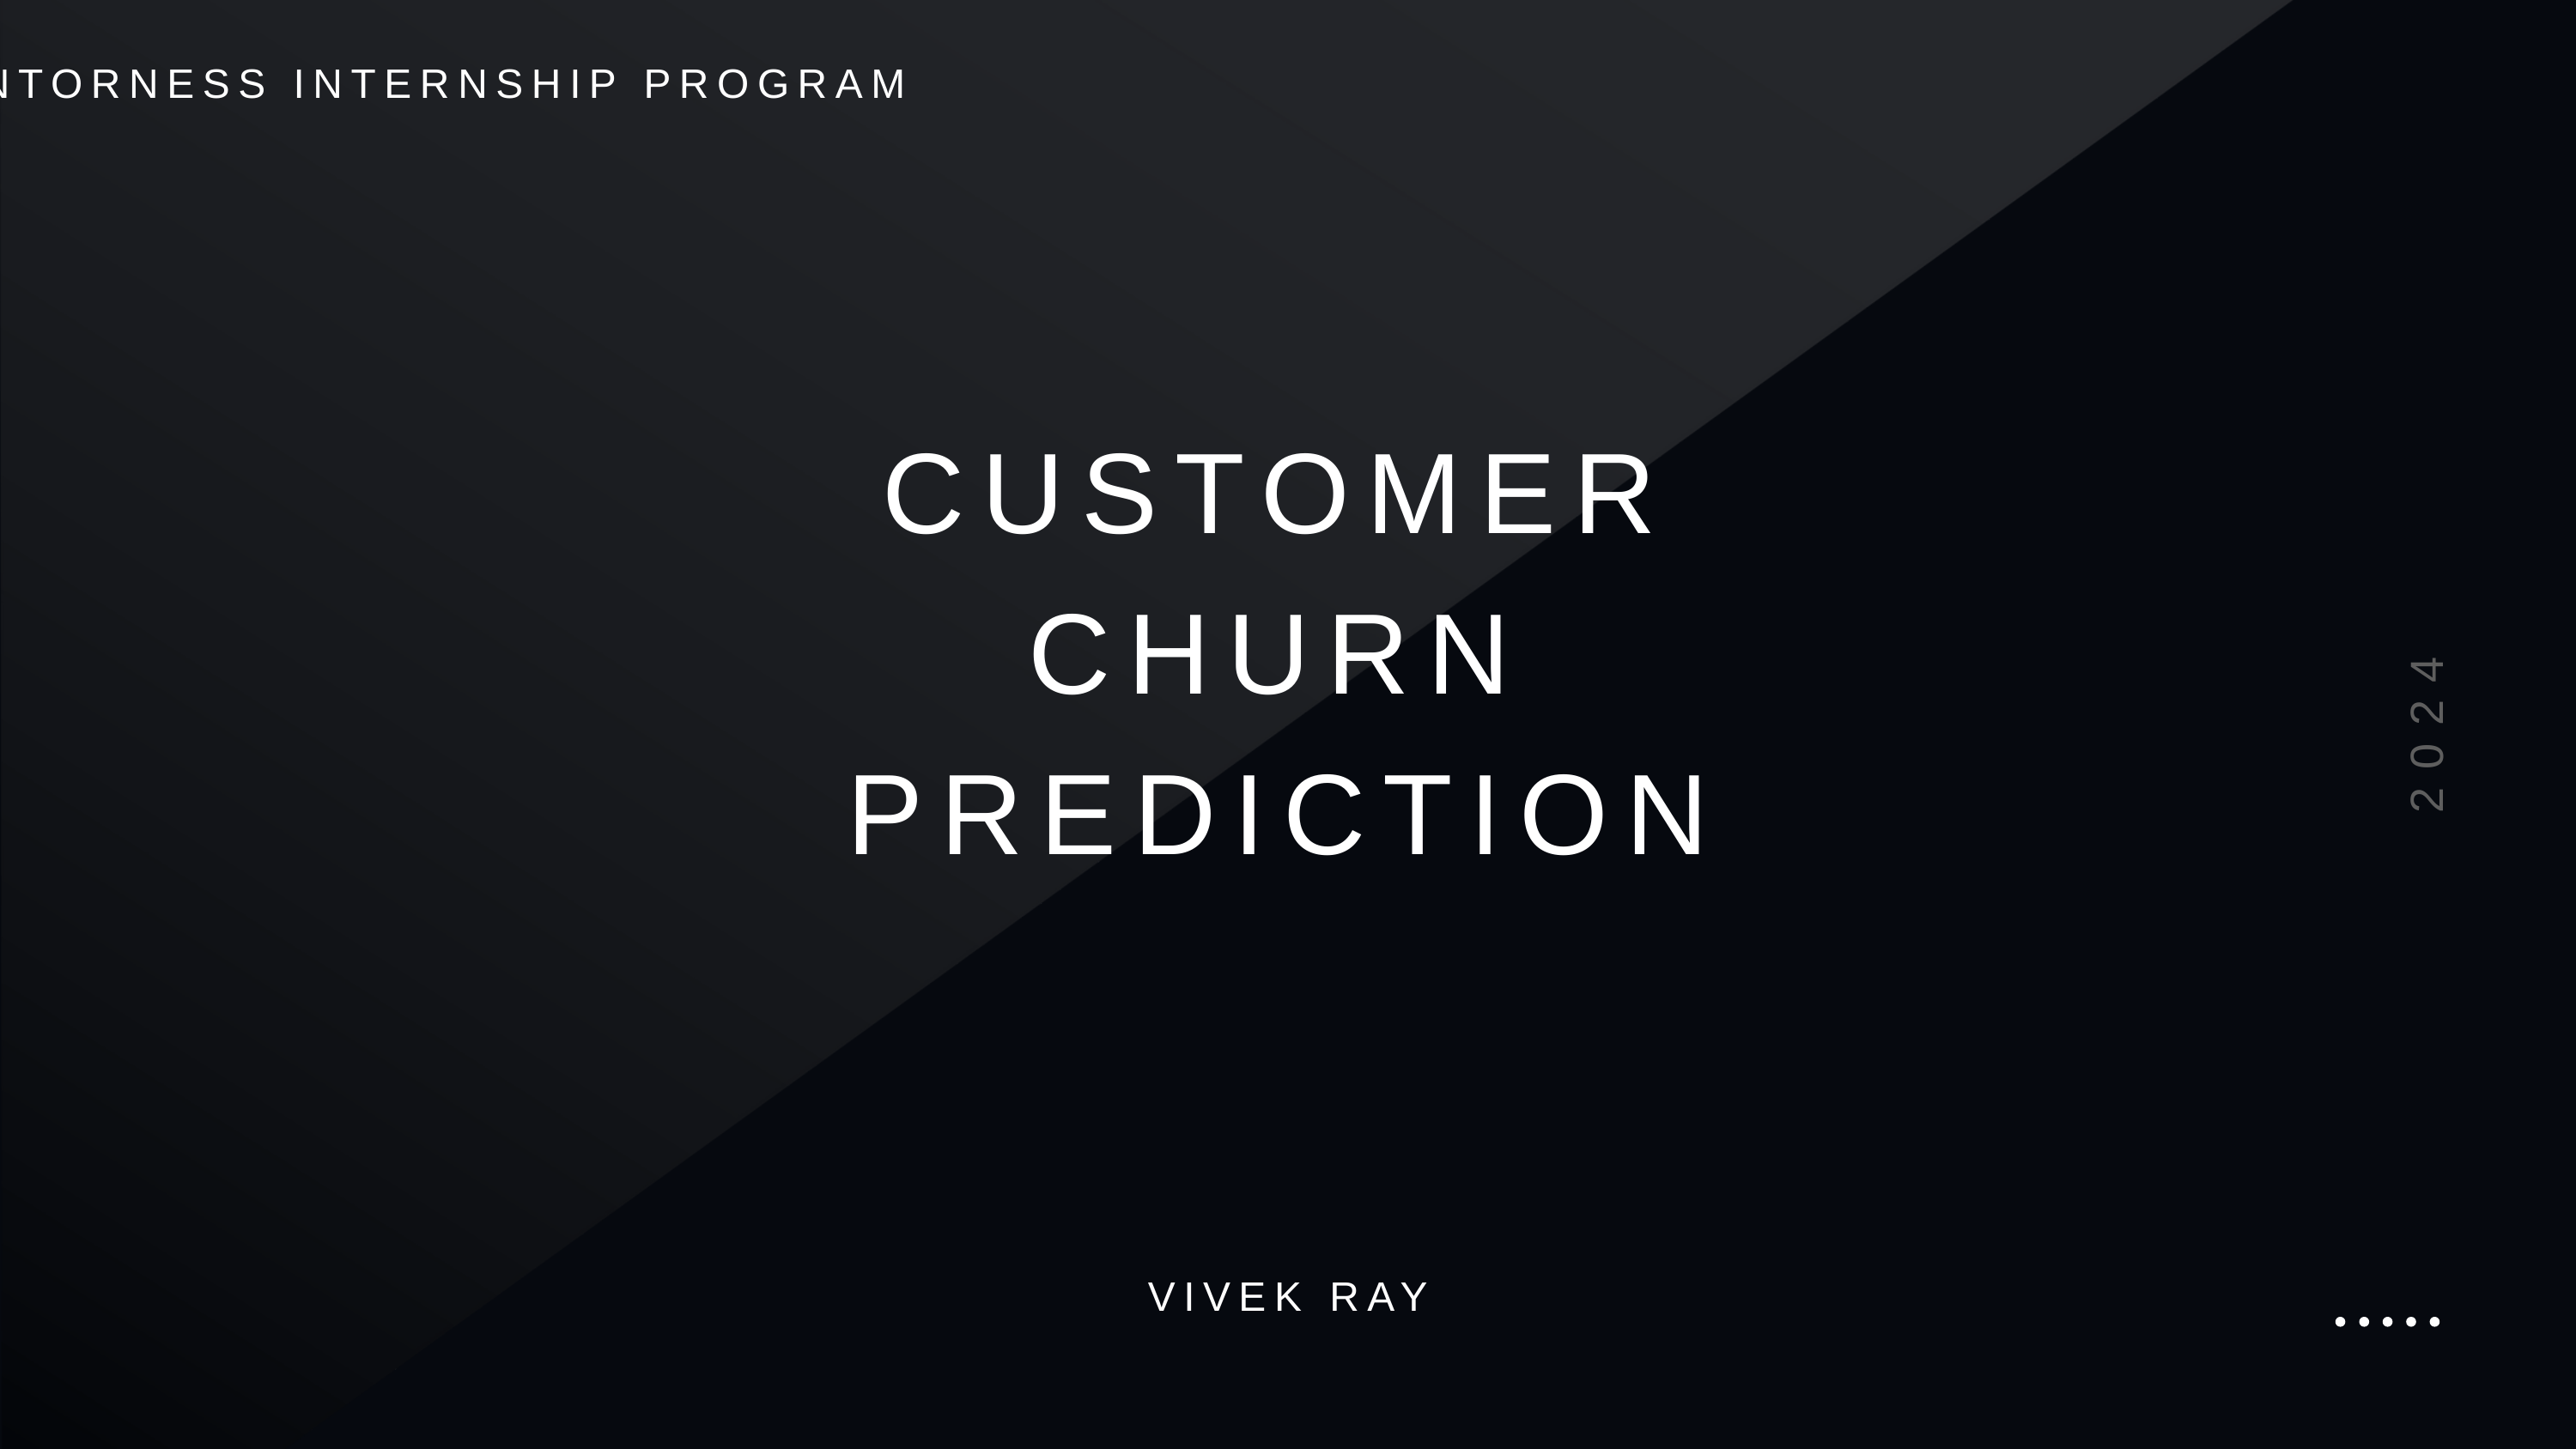

MENTORNESS INTERNSHIP PROGRAM
CUSTOMER CHURN PREDICTION
2024
VIVEK RAY